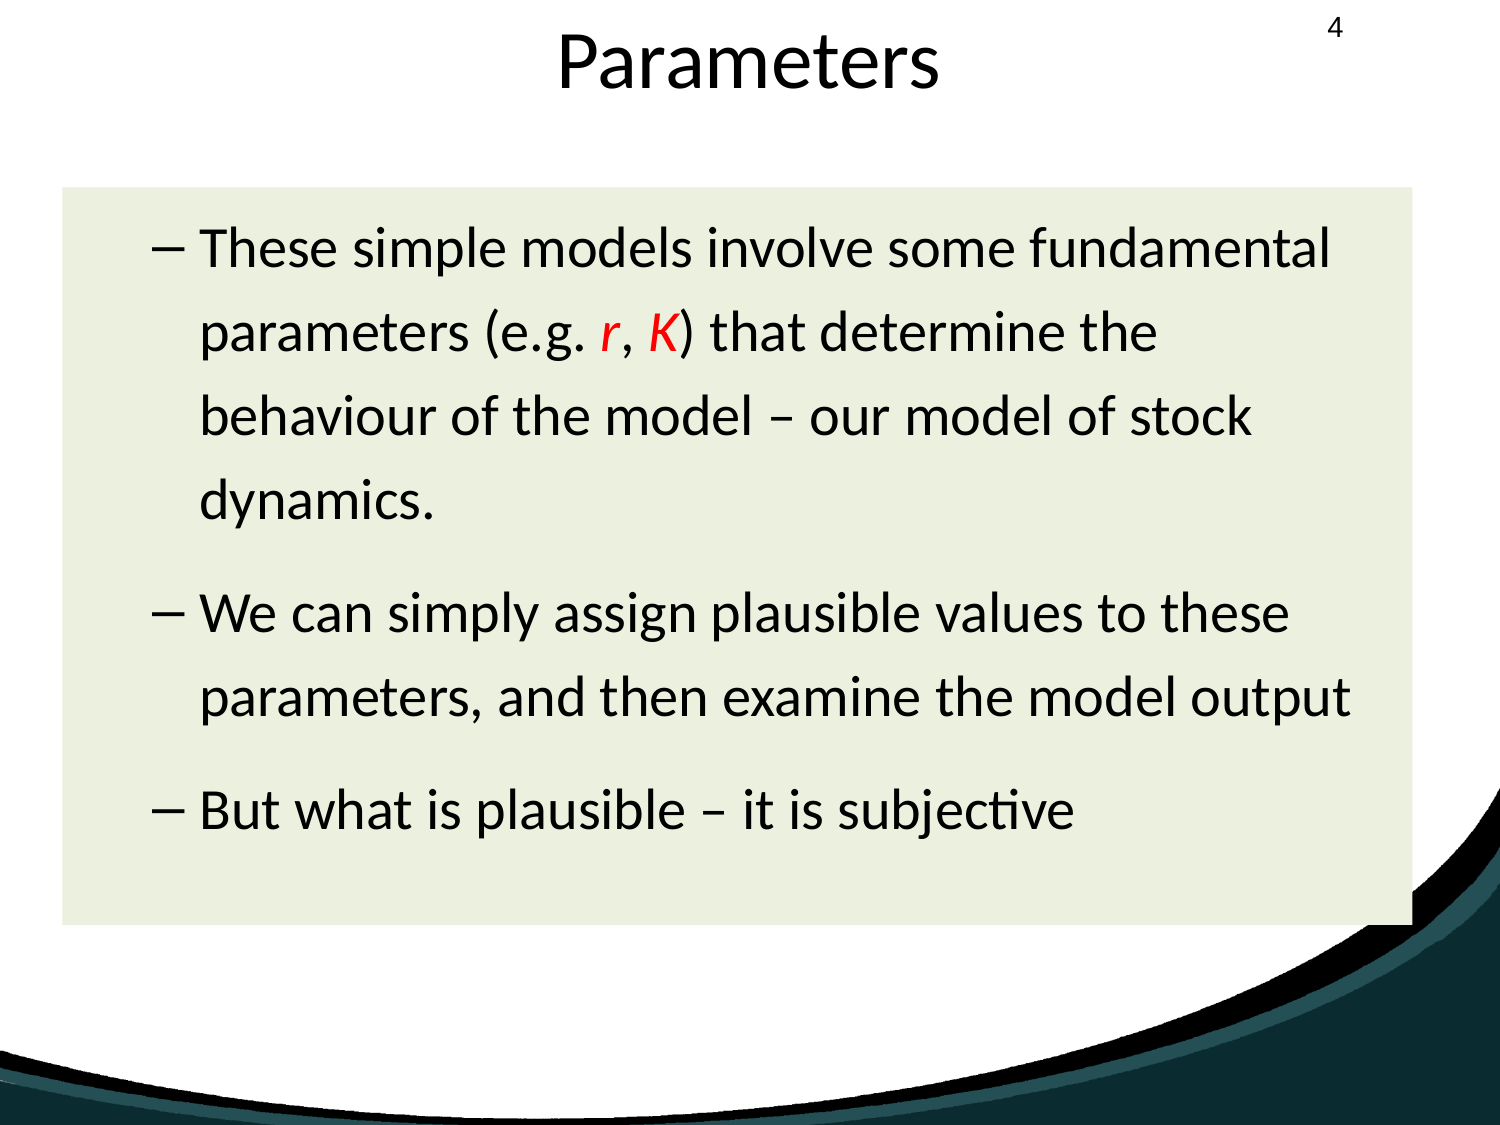

# Parameters
These simple models involve some fundamental parameters (e.g. r, K) that determine the behaviour of the model – our model of stock dynamics.
We can simply assign plausible values to these parameters, and then examine the model output
But what is plausible – it is subjective